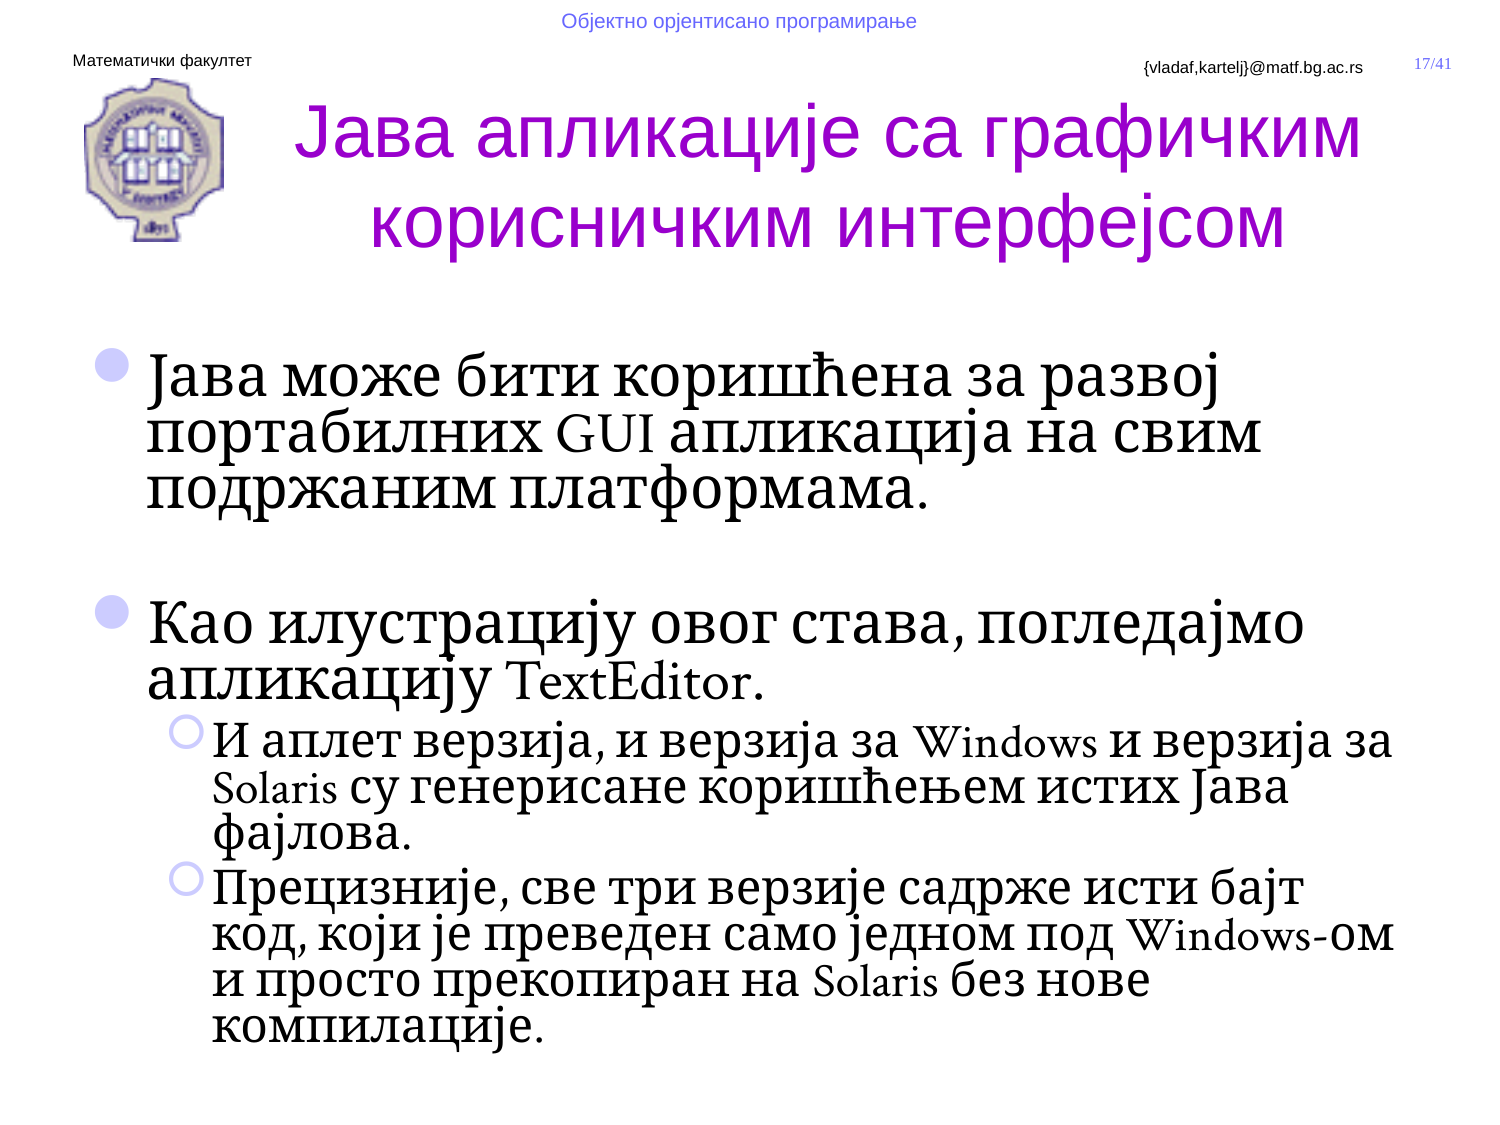

Јава апликације са графичким корисничким интерфејсом

Јава може бити коришћена за развој портабилних GUI апликација на свим подржаним платформама.

Као илустрацију овог става, погледајмо апликацију TextEditor.
И аплет верзија, и верзија за Windows и верзија за Solaris су генерисане коришћењем истих Јава фајлова.
Прецизније, све три верзије садрже исти бајт код, који је преведен само једном под Windows-ом и просто прекопиран на Solaris без нове компилације.